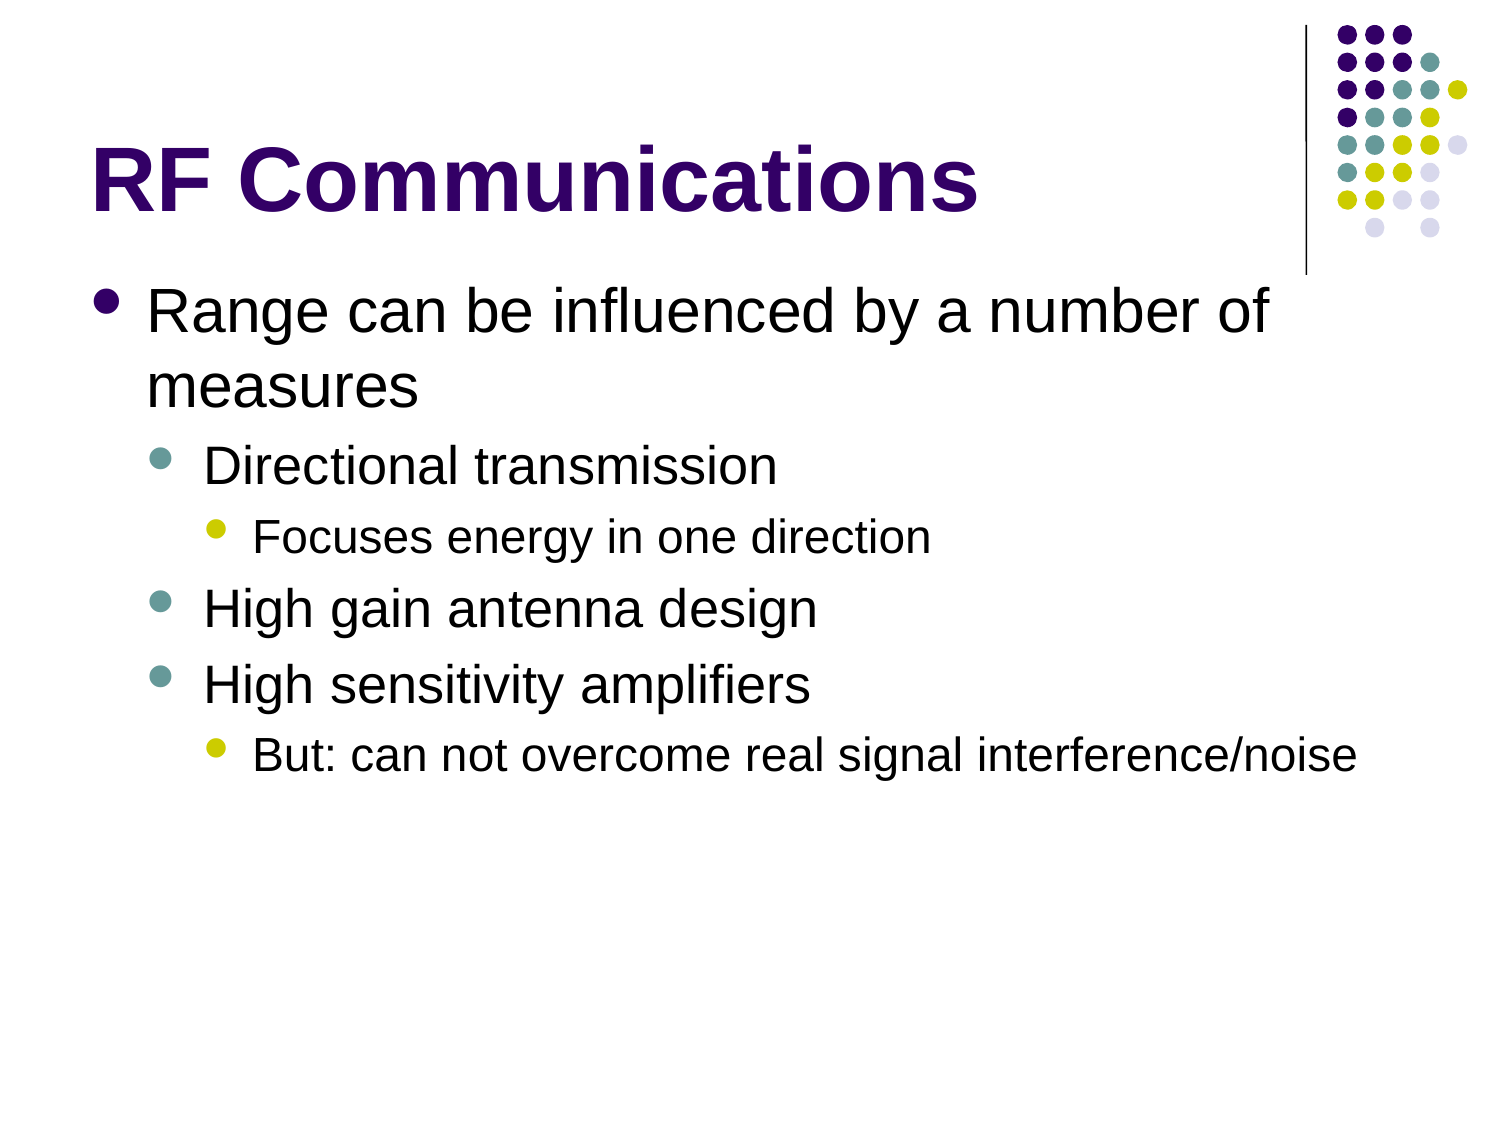

# RF Communications
Range can be influenced by a number of measures
Directional transmission
Focuses energy in one direction
High gain antenna design
High sensitivity amplifiers
But: can not overcome real signal interference/noise